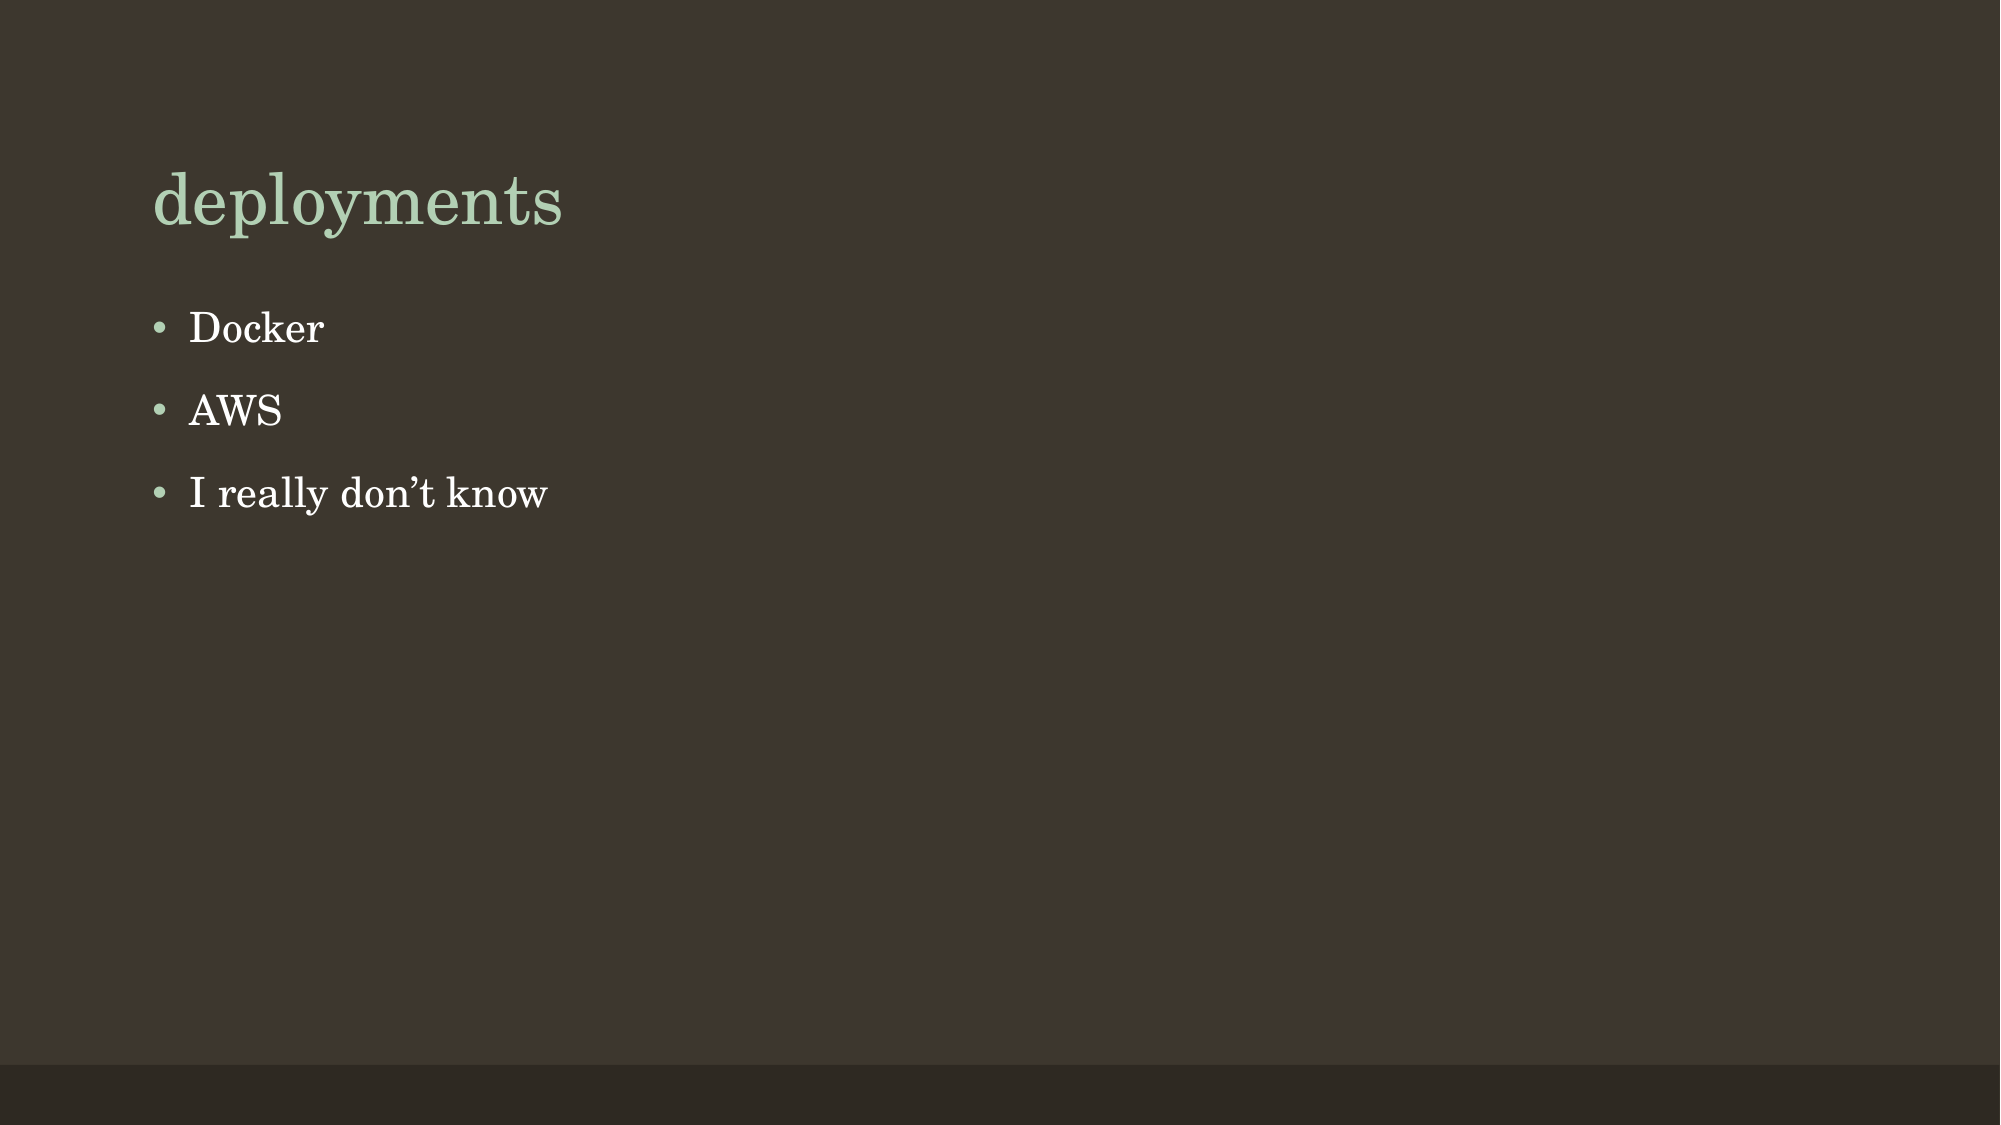

# deployments
Docker
AWS
I really don’t know